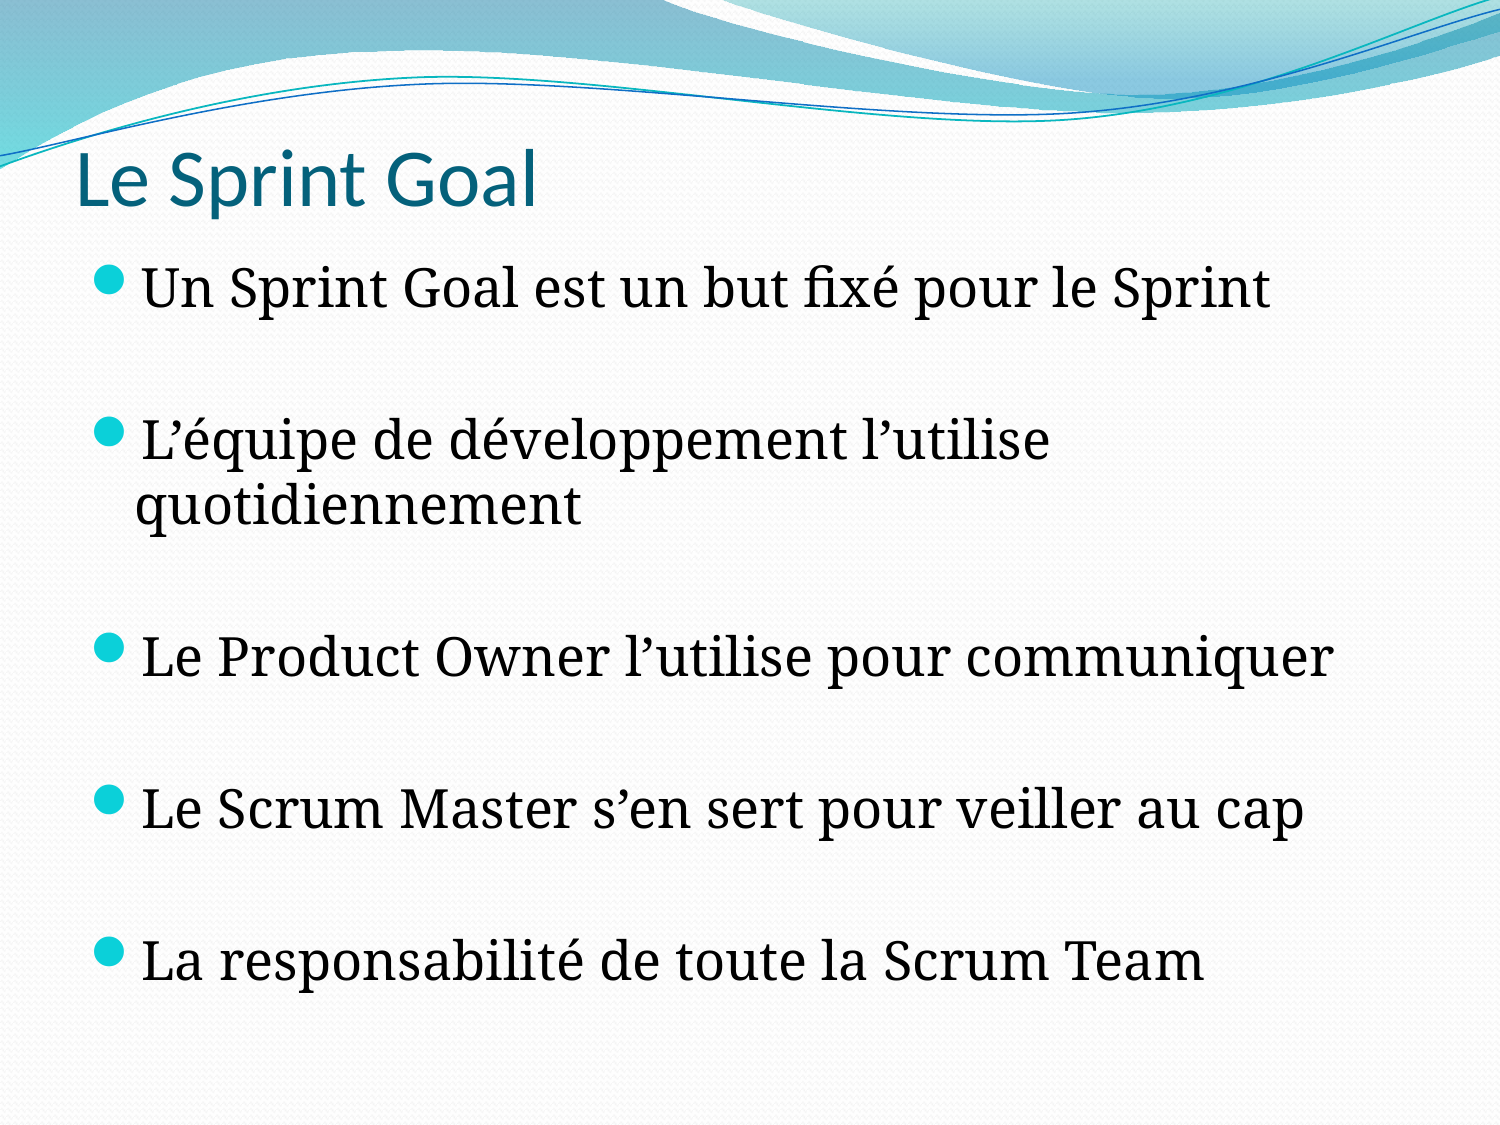

# Le Sprint Goal
Un Sprint Goal est un but fixé pour le Sprint

L’équipe de développement l’utilise quotidiennement

Le Product Owner l’utilise pour communiquer

Le Scrum Master s’en sert pour veiller au cap

La responsabilité de toute la Scrum Team